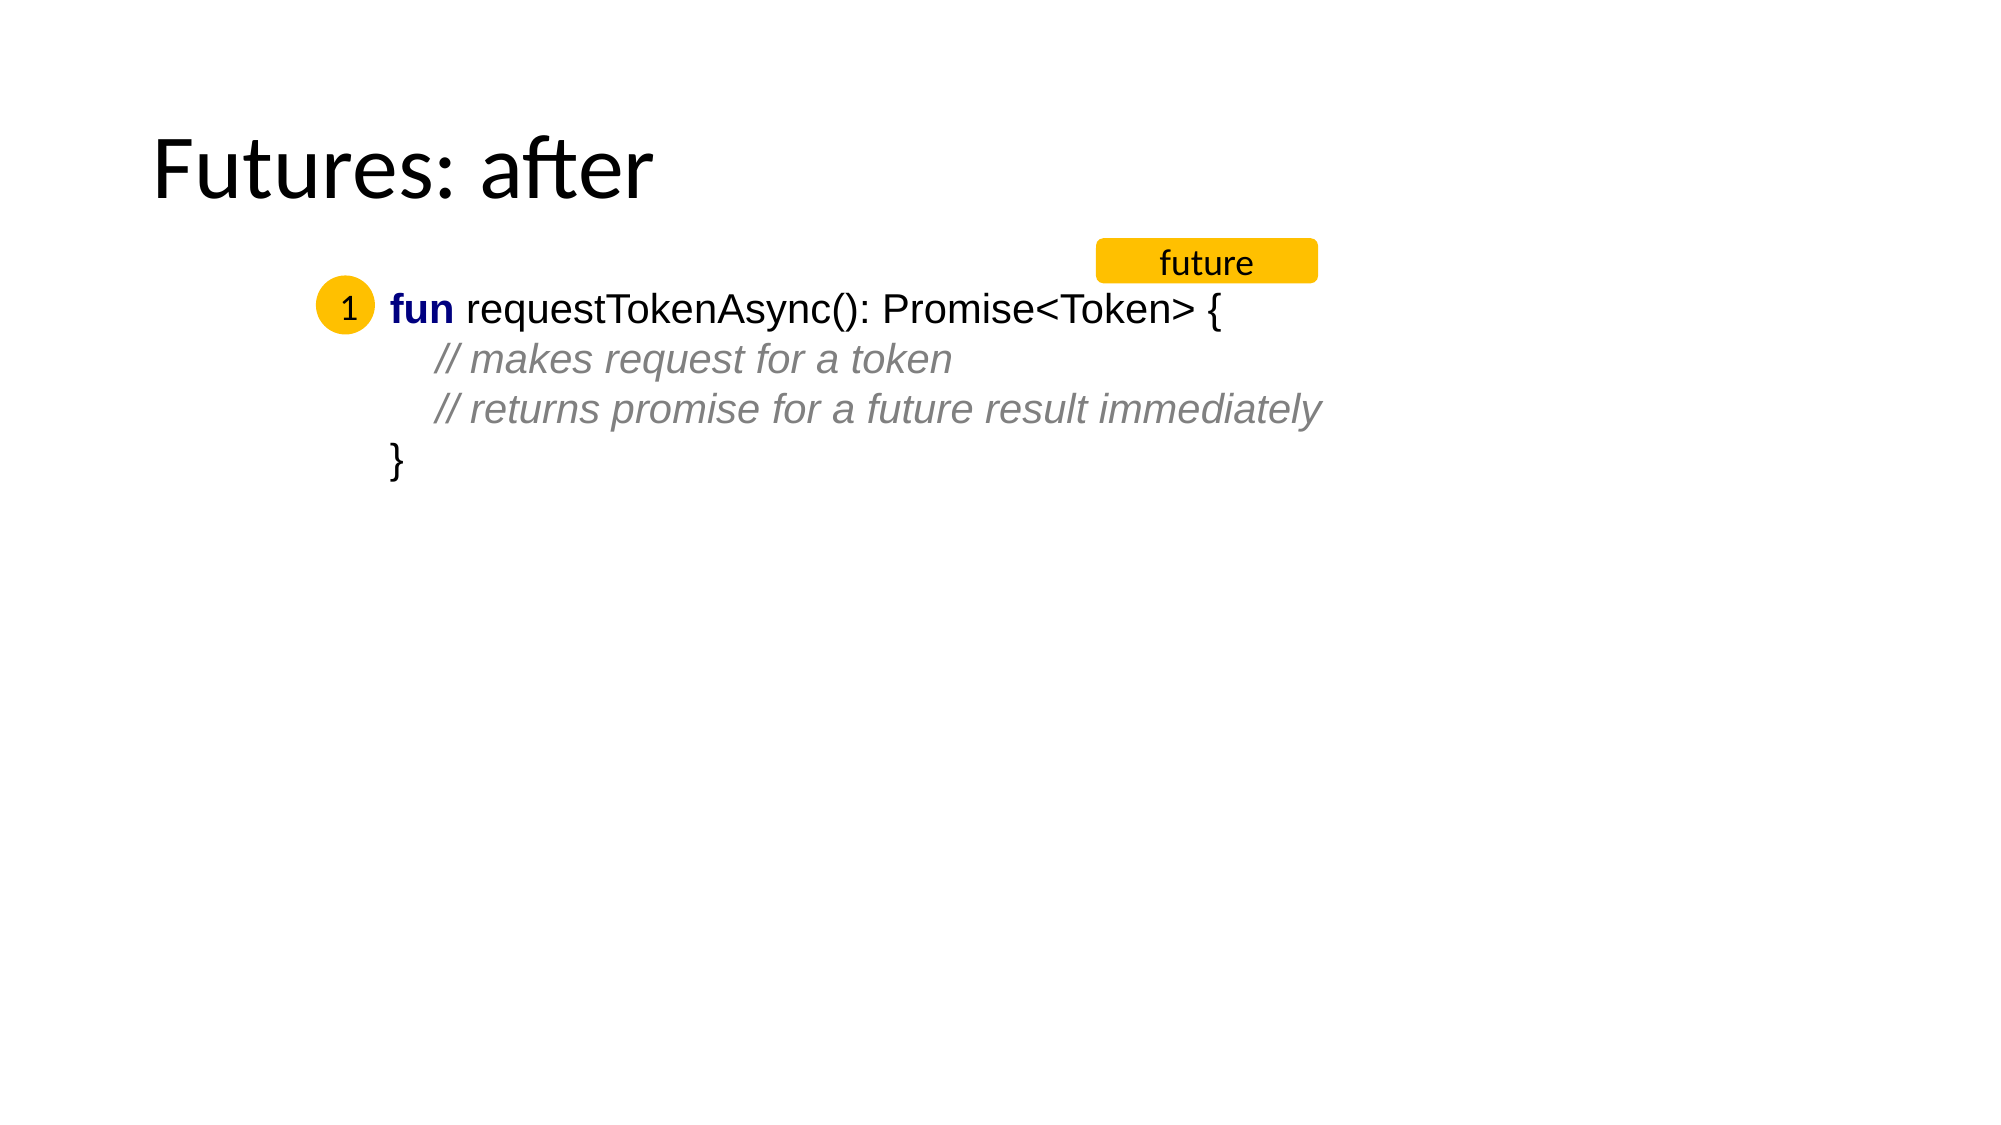

# Futures: after
future
fun requestTokenAsync(): Promise<Token> {
    // makes request for a token
    // returns promise for a future result immediately
}
1